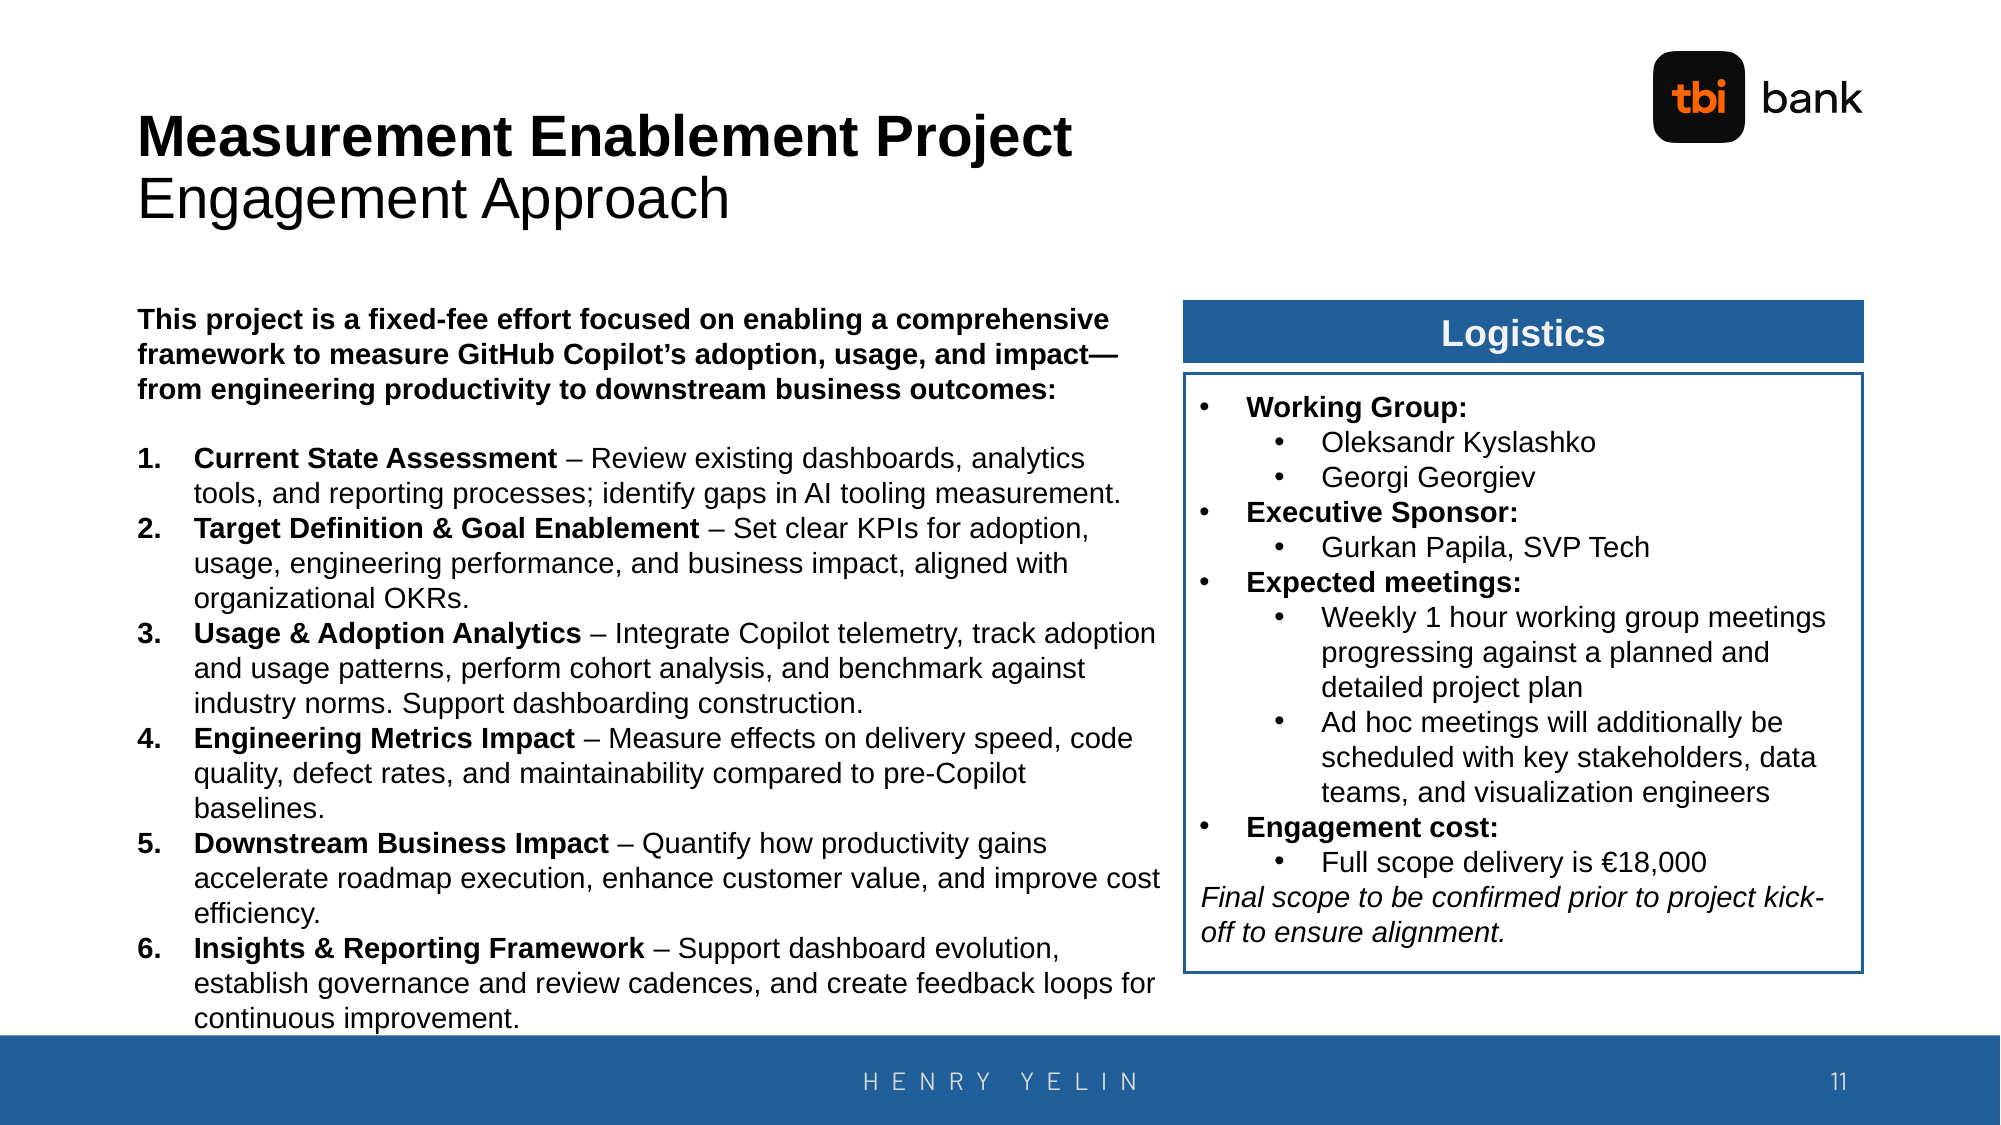

# Measurement Enablement Project Engagement Approach
This project is a fixed-fee effort focused on enabling a comprehensive framework to measure GitHub Copilot’s adoption, usage, and impact—from engineering productivity to downstream business outcomes:

Current State Assessment – Review existing dashboards, analytics tools, and reporting processes; identify gaps in AI tooling measurement.
Target Definition & Goal Enablement – Set clear KPIs for adoption, usage, engineering performance, and business impact, aligned with organizational OKRs.
Usage & Adoption Analytics – Integrate Copilot telemetry, track adoption and usage patterns, perform cohort analysis, and benchmark against industry norms. Support dashboarding construction.
Engineering Metrics Impact – Measure effects on delivery speed, code quality, defect rates, and maintainability compared to pre-Copilot baselines.
Downstream Business Impact – Quantify how productivity gains accelerate roadmap execution, enhance customer value, and improve cost efficiency.
Insights & Reporting Framework – Support dashboard evolution, establish governance and review cadences, and create feedback loops for continuous improvement.
Logistics
Working Group:
Oleksandr Kyslashko
Georgi Georgiev
Executive Sponsor:
Gurkan Papila, SVP Tech
Expected meetings:
Weekly 1 hour working group meetings progressing against a planned and detailed project plan
Ad hoc meetings will additionally be scheduled with key stakeholders, data teams, and visualization engineers
Engagement cost:
Full scope delivery is €18,000
Final scope to be confirmed prior to project kick-off to ensure alignment.
11